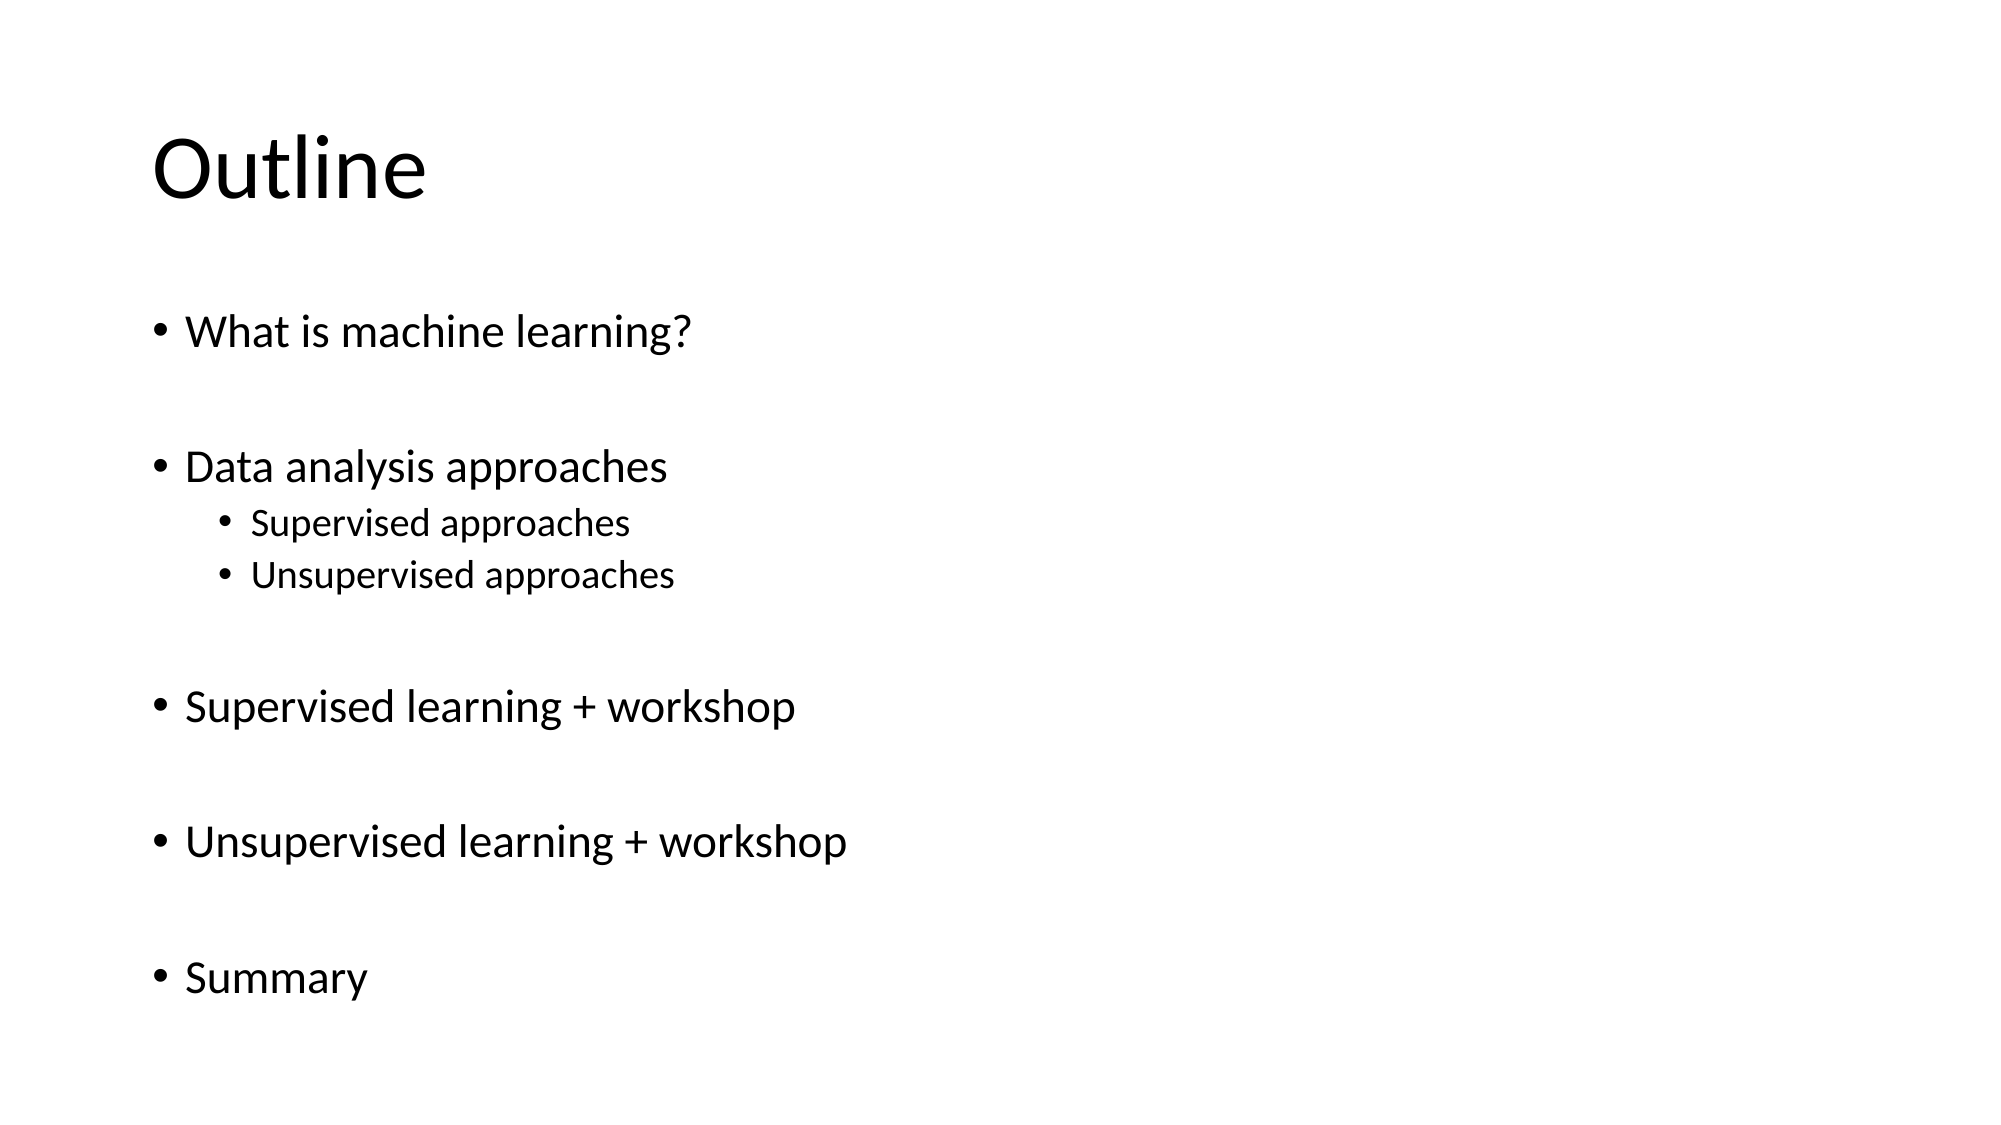

# Outline
What is machine learning?

Data analysis approaches
Supervised approaches
Unsupervised approaches

Supervised learning + workshop

Unsupervised learning + workshop

Summary